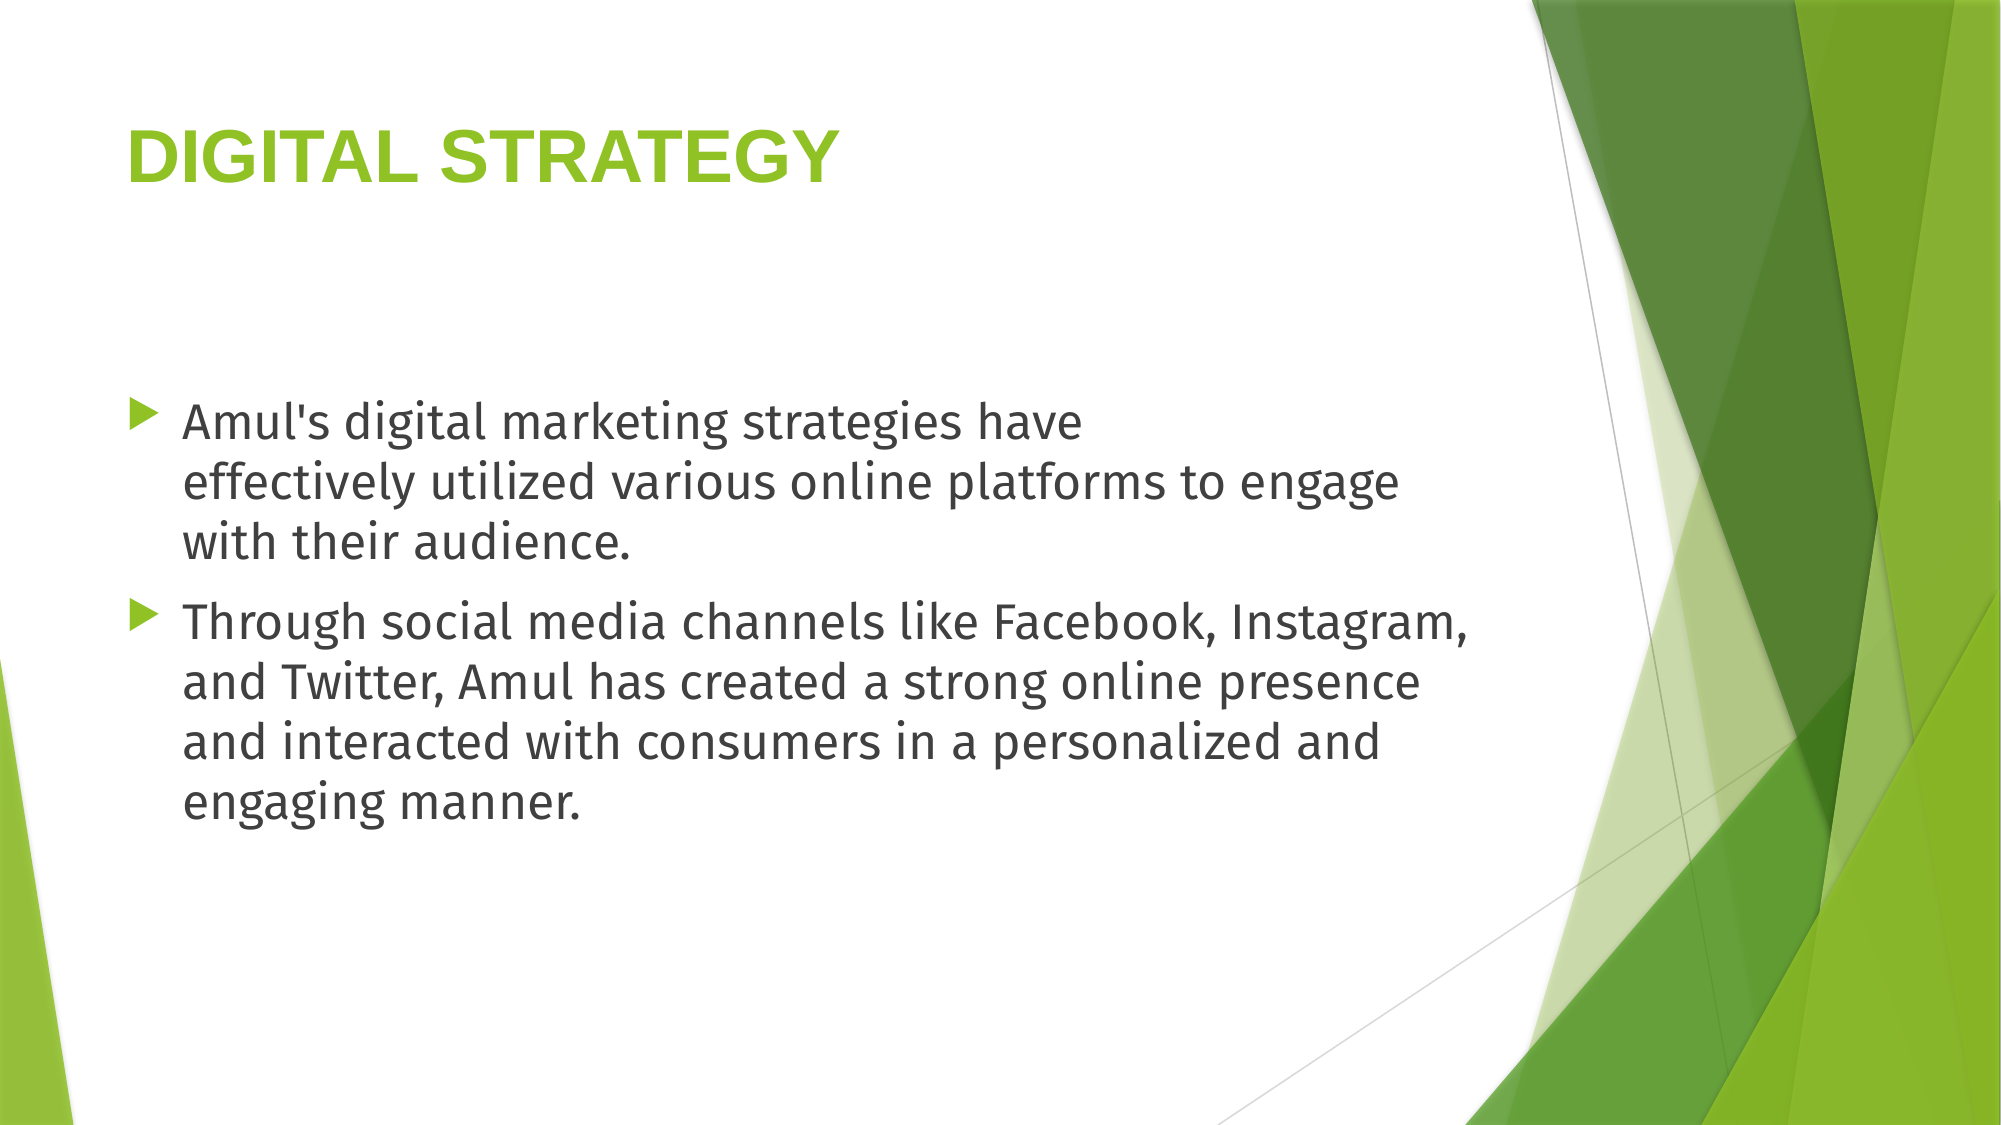

# DIGITAL STRATEGY

Amul's digital marketing strategies have effectively utilized various online platforms to engage with their audience.
Through social media channels like Facebook, Instagram, and Twitter, Amul has created a strong online presence and interacted with consumers in a personalized and engaging manner.